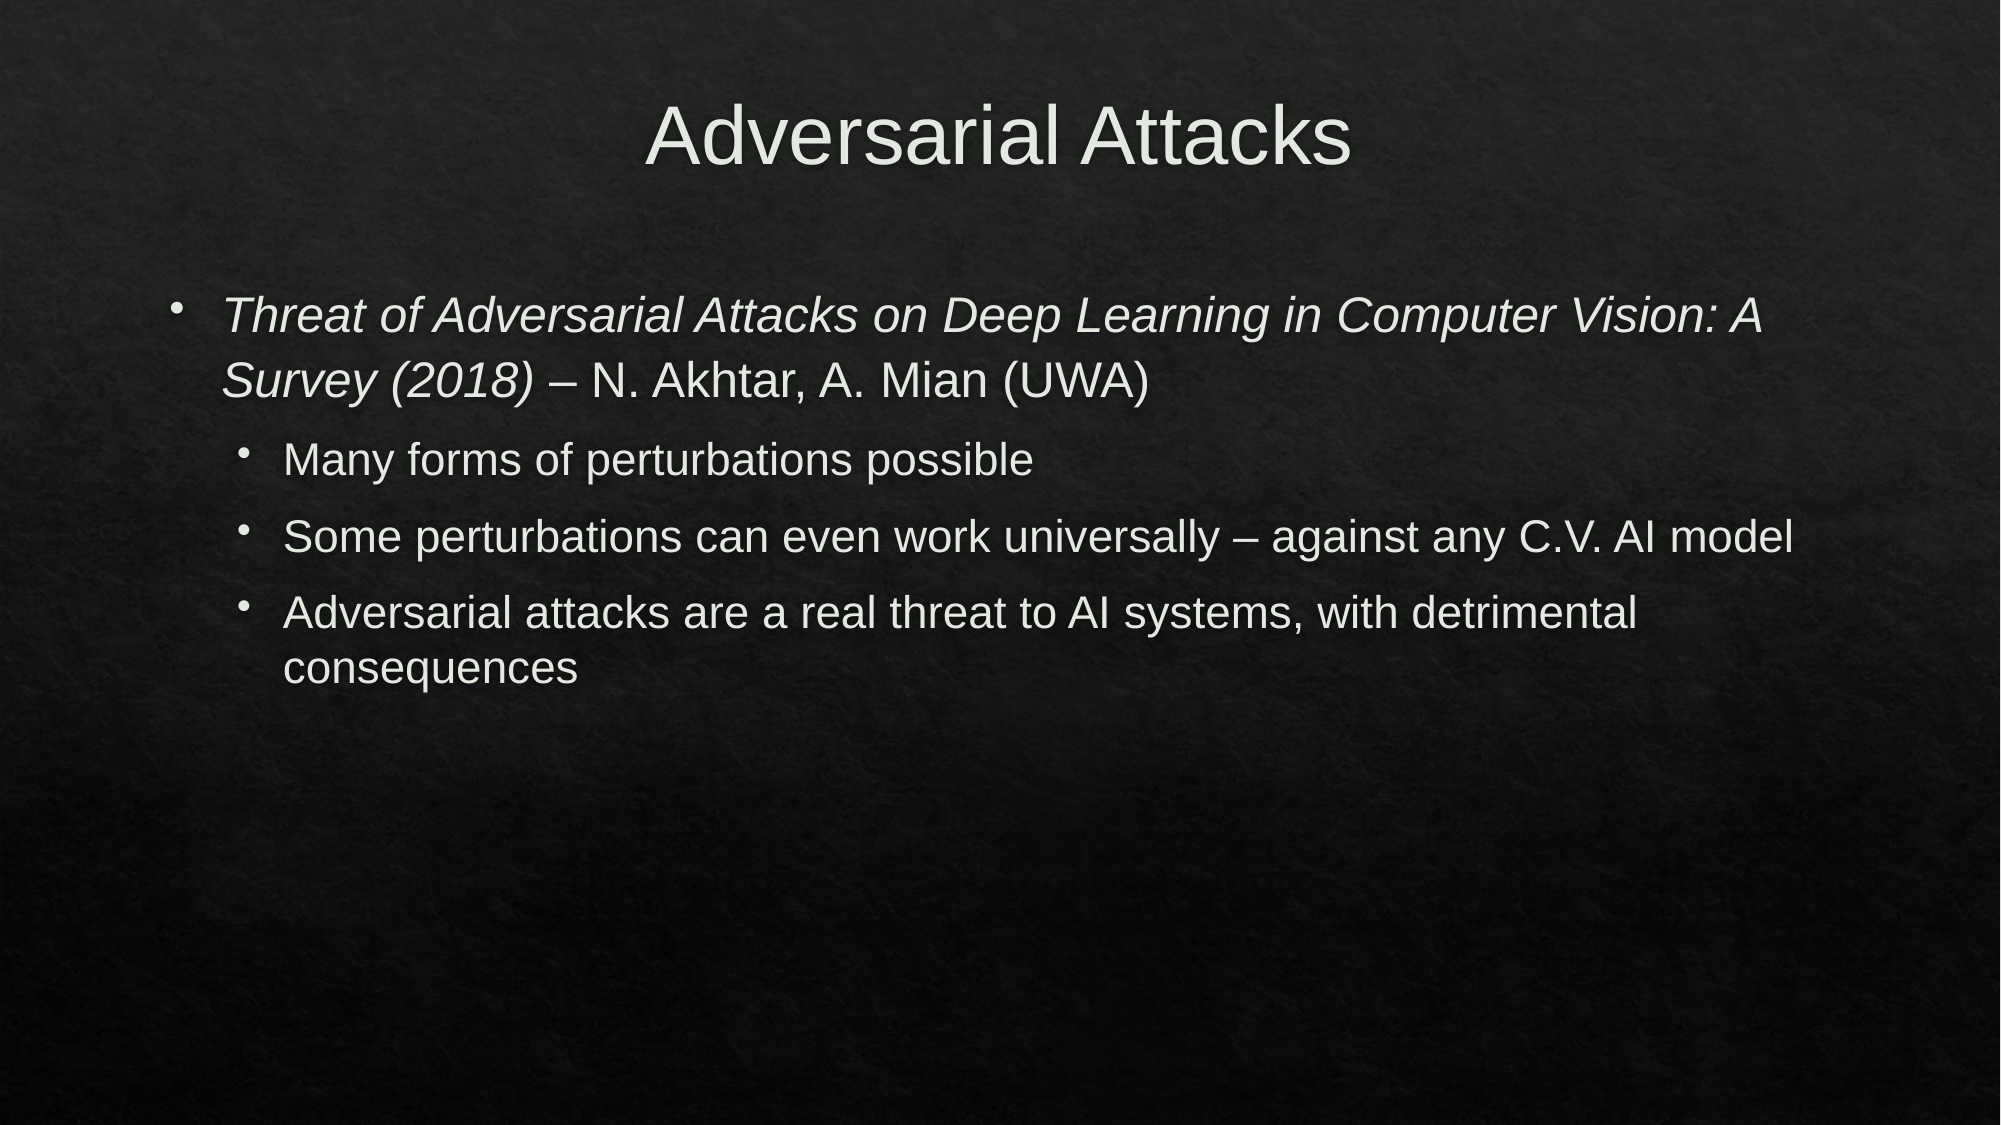

# Adversarial Attacks
Threat of Adversarial Attacks on Deep Learning in Computer Vision: A Survey (2018) – N. Akhtar, A. Mian (UWA)
Many forms of perturbations possible
Some perturbations can even work universally – against any C.V. AI model
Adversarial attacks are a real threat to AI systems, with detrimental consequences